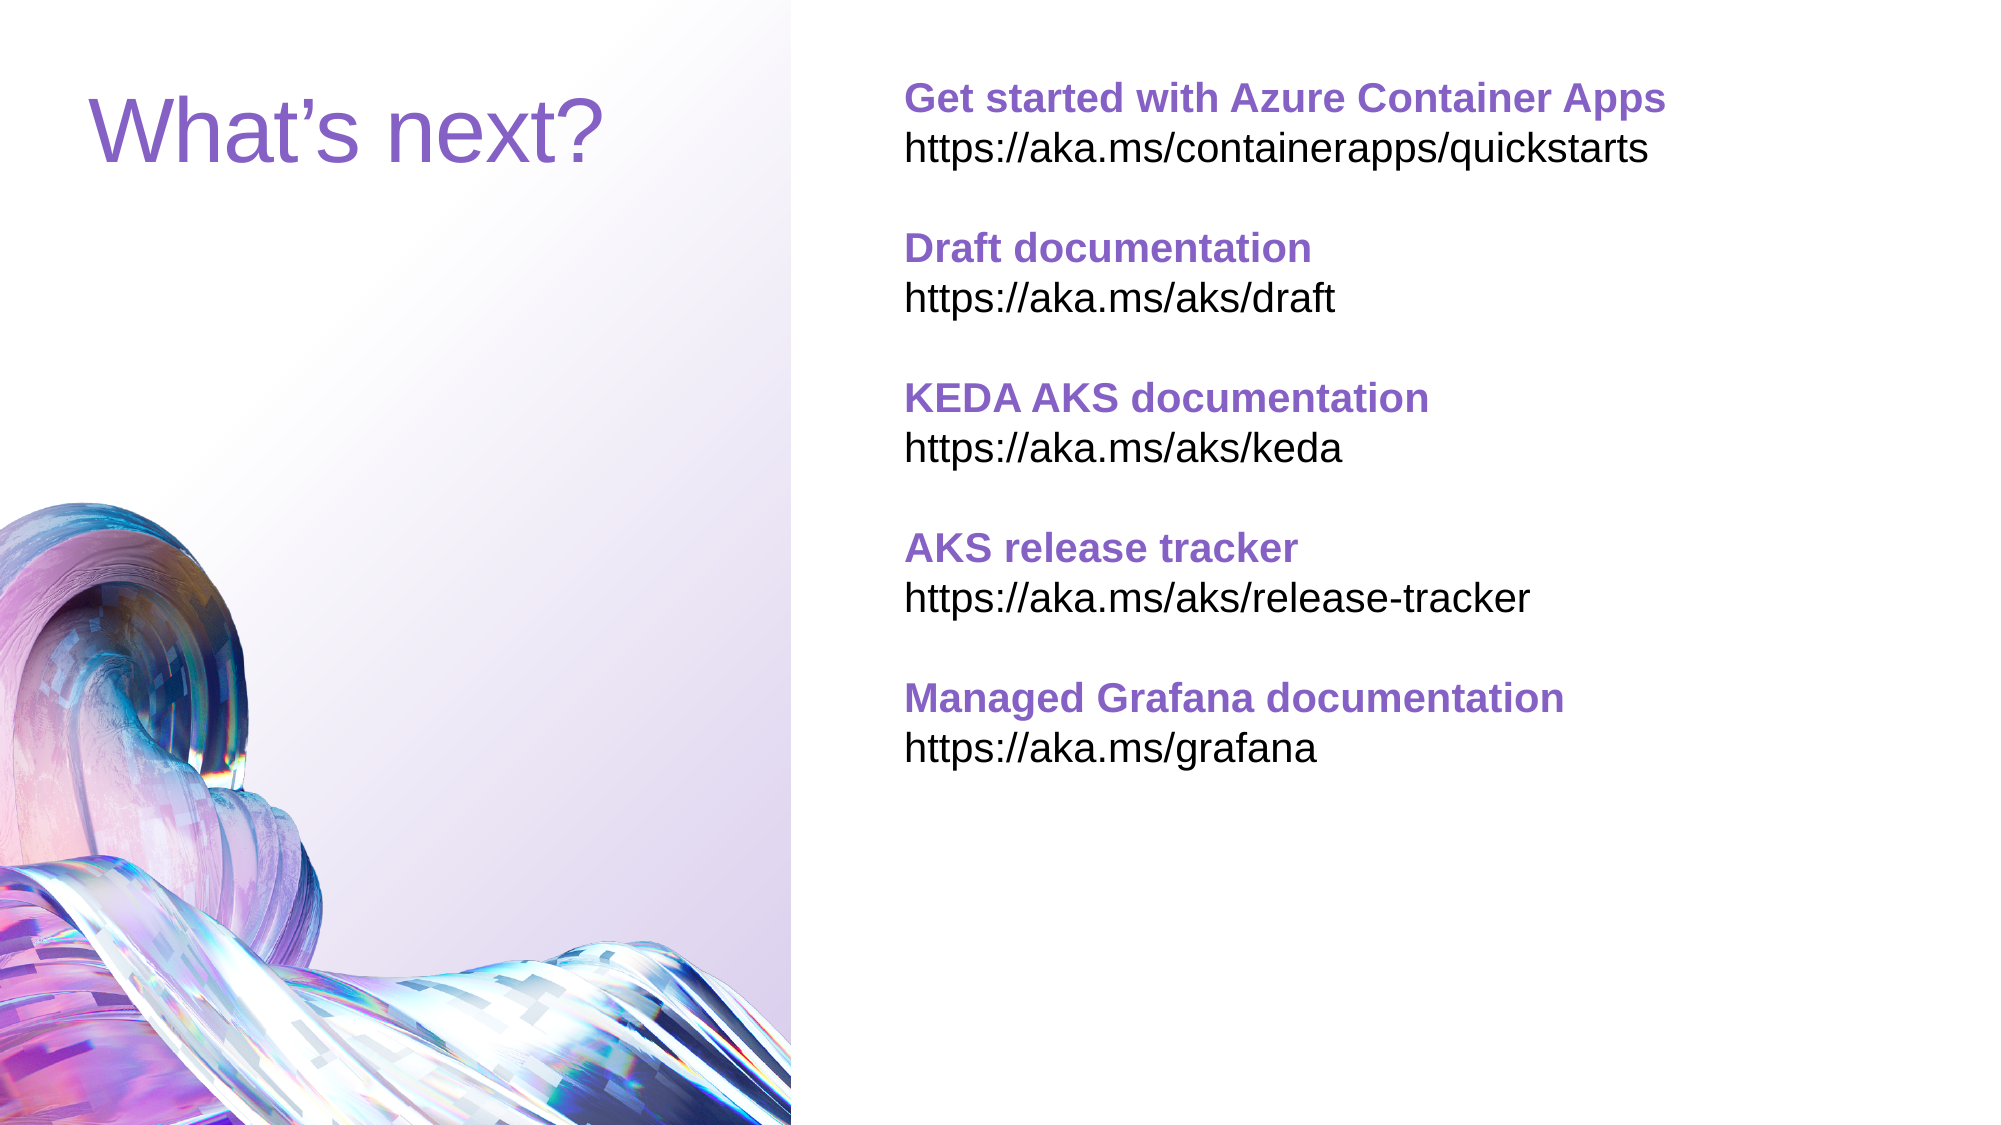

# What’s next?
Get started with Azure Container Apps
https://aka.ms/containerapps/quickstarts

Draft documentation
https://aka.ms/aks/draft

KEDA AKS documentation
https://aka.ms/aks/keda

AKS release tracker
https://aka.ms/aks/release-tracker

Managed Grafana documentation
https://aka.ms/grafana